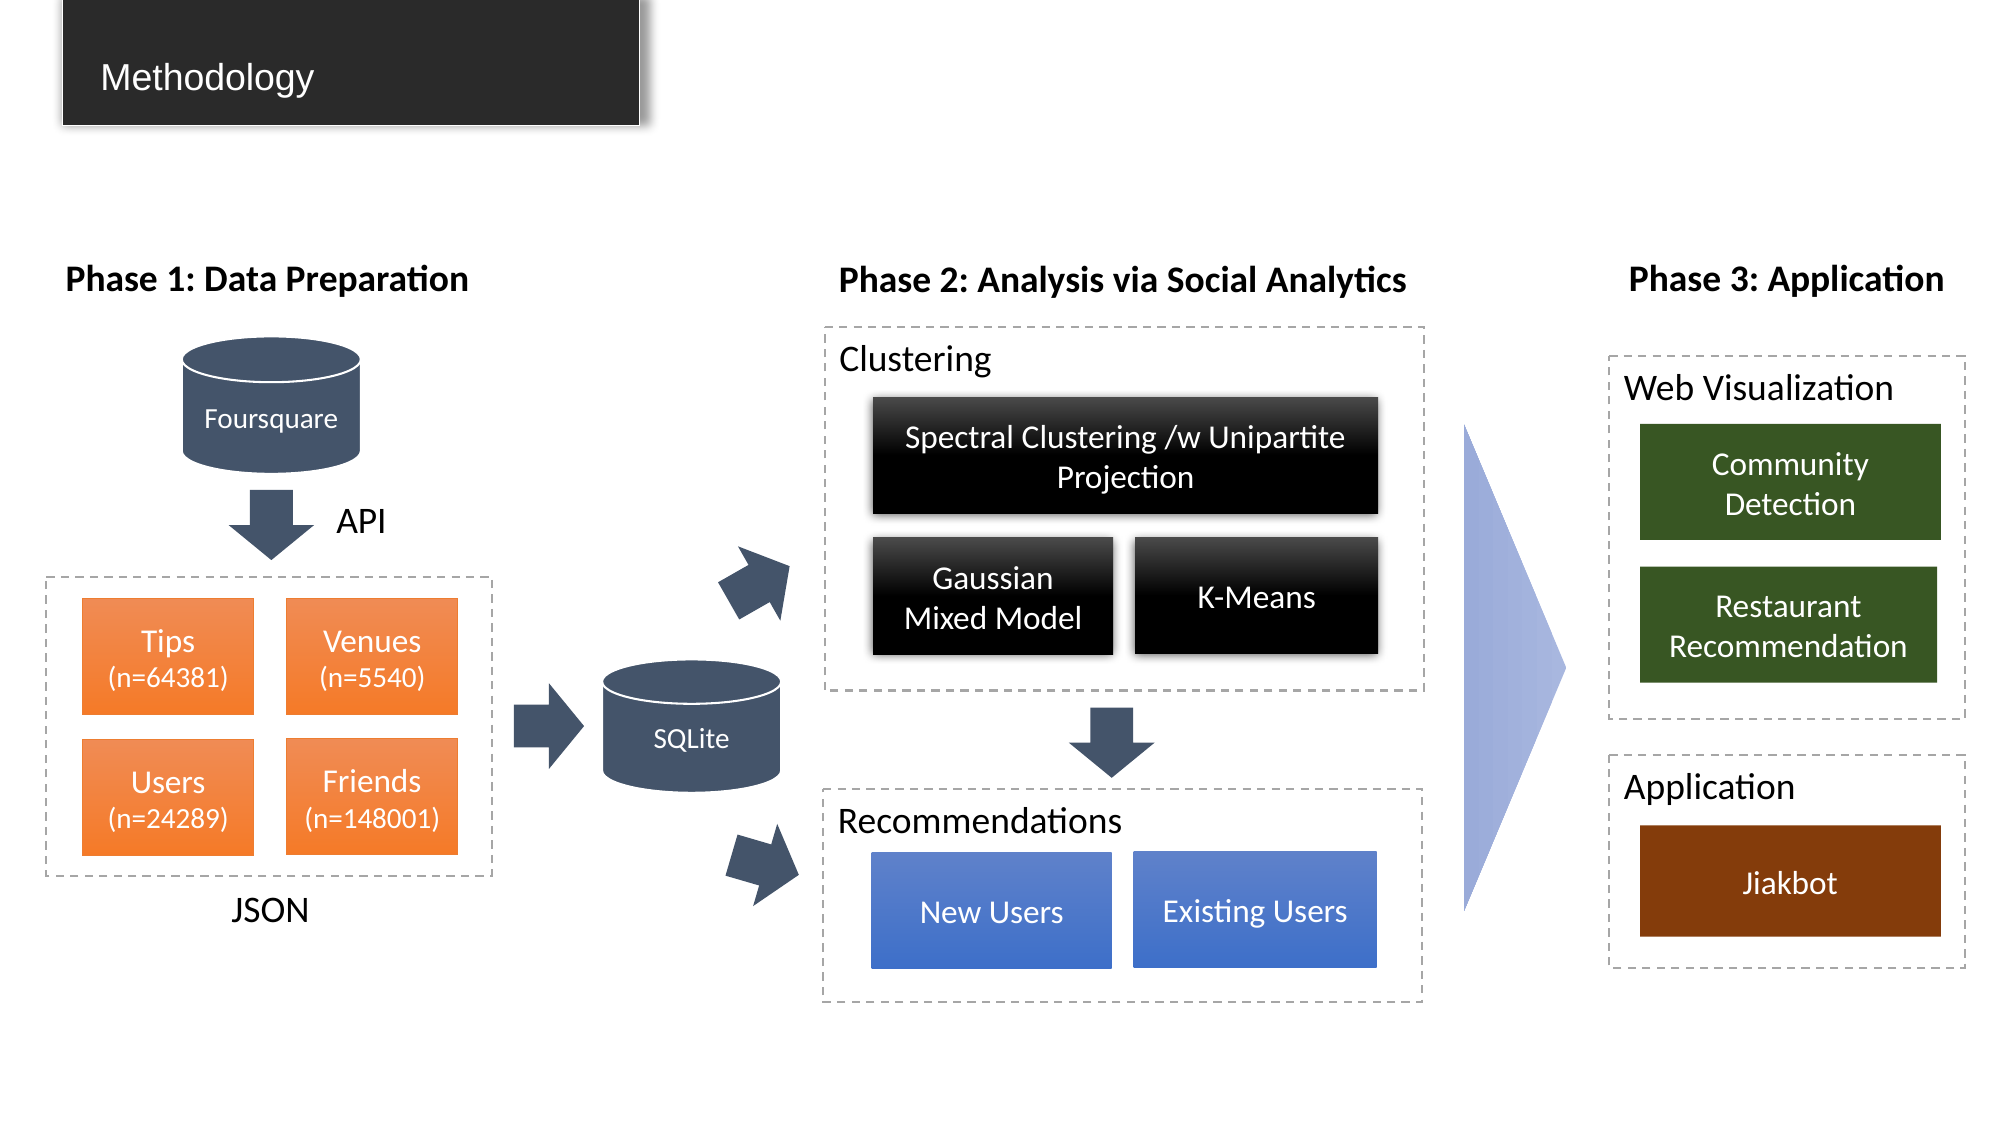

Methodology
Phase 1: Data Preparation
Phase 3: Application
Phase 2: Analysis via Social Analytics
Clustering
Spectral Clustering /w Unipartite Projection
K-Means
Gaussian Mixed Model
Foursquare
Web Visualization
Community Detection
Restaurant Recommendation

API

Tips
(n=64381)
Venues
(n=5540)
Friends
(n=148001)
Users
(n=24289)

SQLite

Application
Jiakbot
Recommendations
Existing Users
New Users

JSON